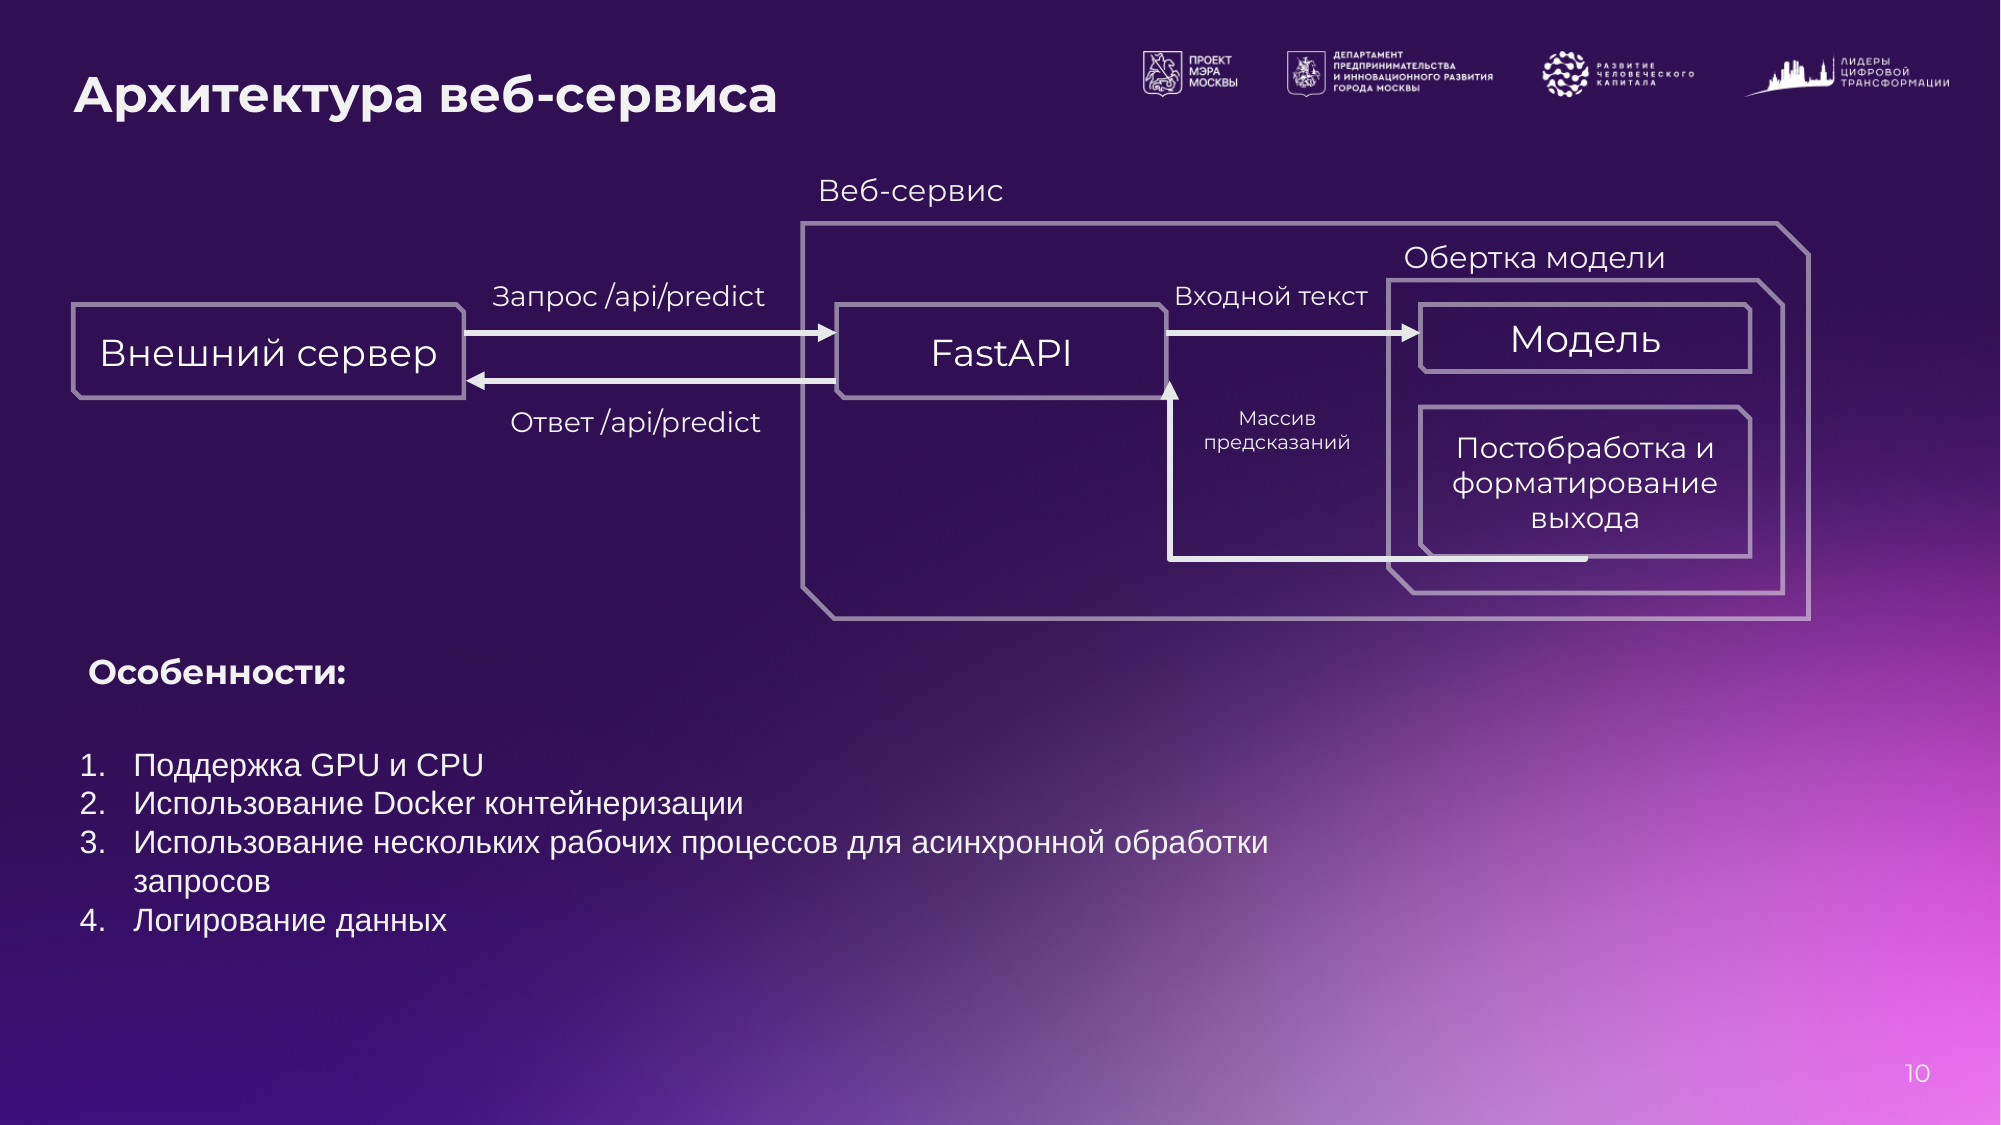

# Архитектура веб-сервиса
Веб-сервис

Обертка модели
Запрос /api/predict
Входной текст

Внешний сервер
FastAPI
Модель
Ответ /api/predict
Массив предсказаний
Постобработка и форматирование выхода
Особенности:
Поддержка GPU и CPU
Использование Docker контейнеризации
Использование нескольких рабочих процессов для асинхронной обработки запросов
Логирование данных
10